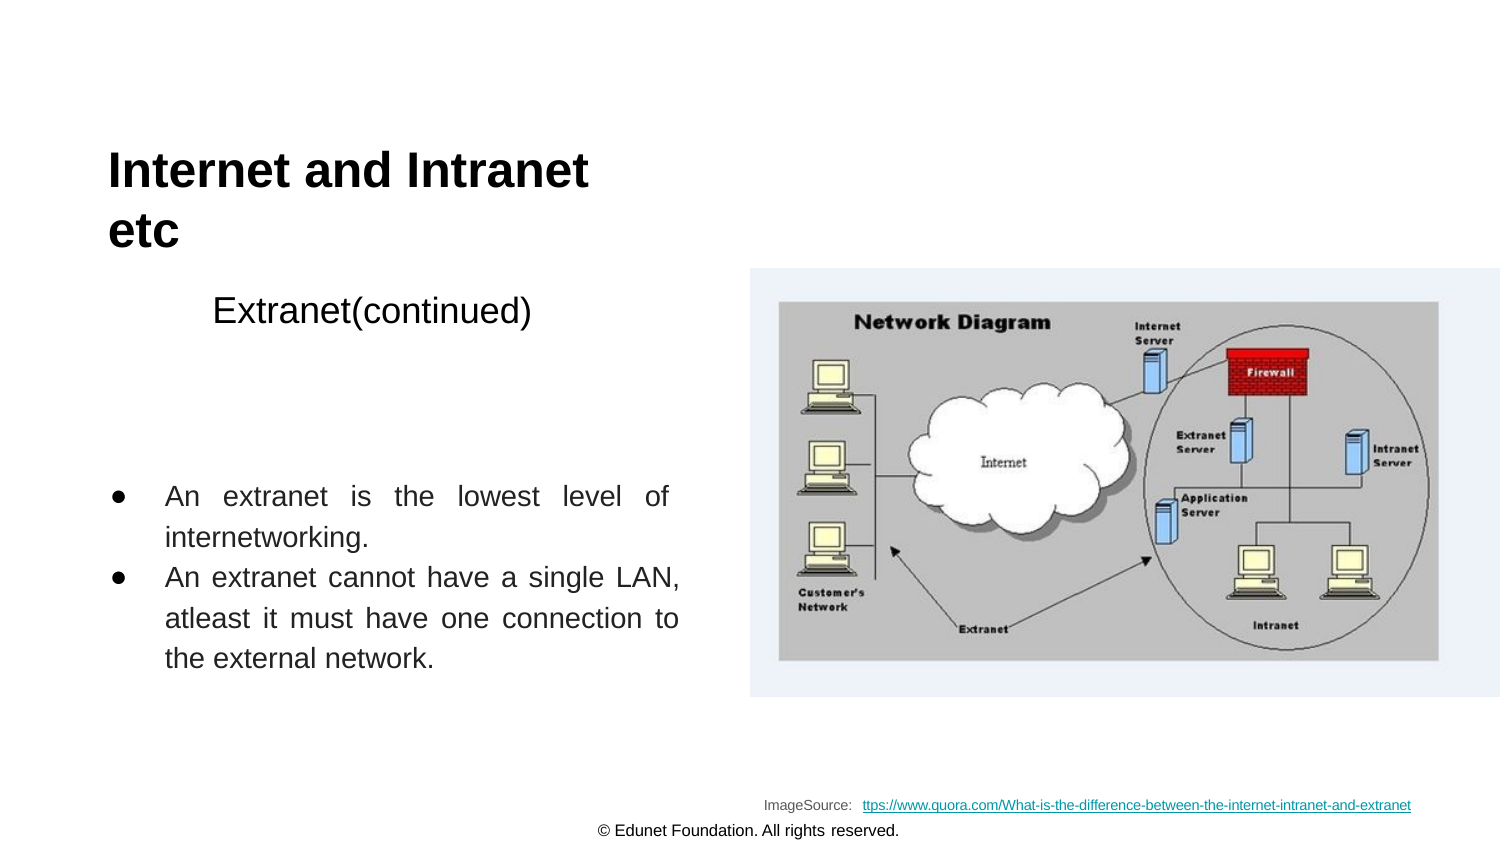

# Internet and Intranet etc

Extranet(continued)
An extranet is the lowest level of  internetworking.
An extranet cannot have a single LAN,  atleast it must have one connection to  the external network.
ImageSource:  ttps://www.quora.com/What-is-the-difference-between-the-internet-intranet-and-extranet
© Edunet Foundation. All rights reserved.